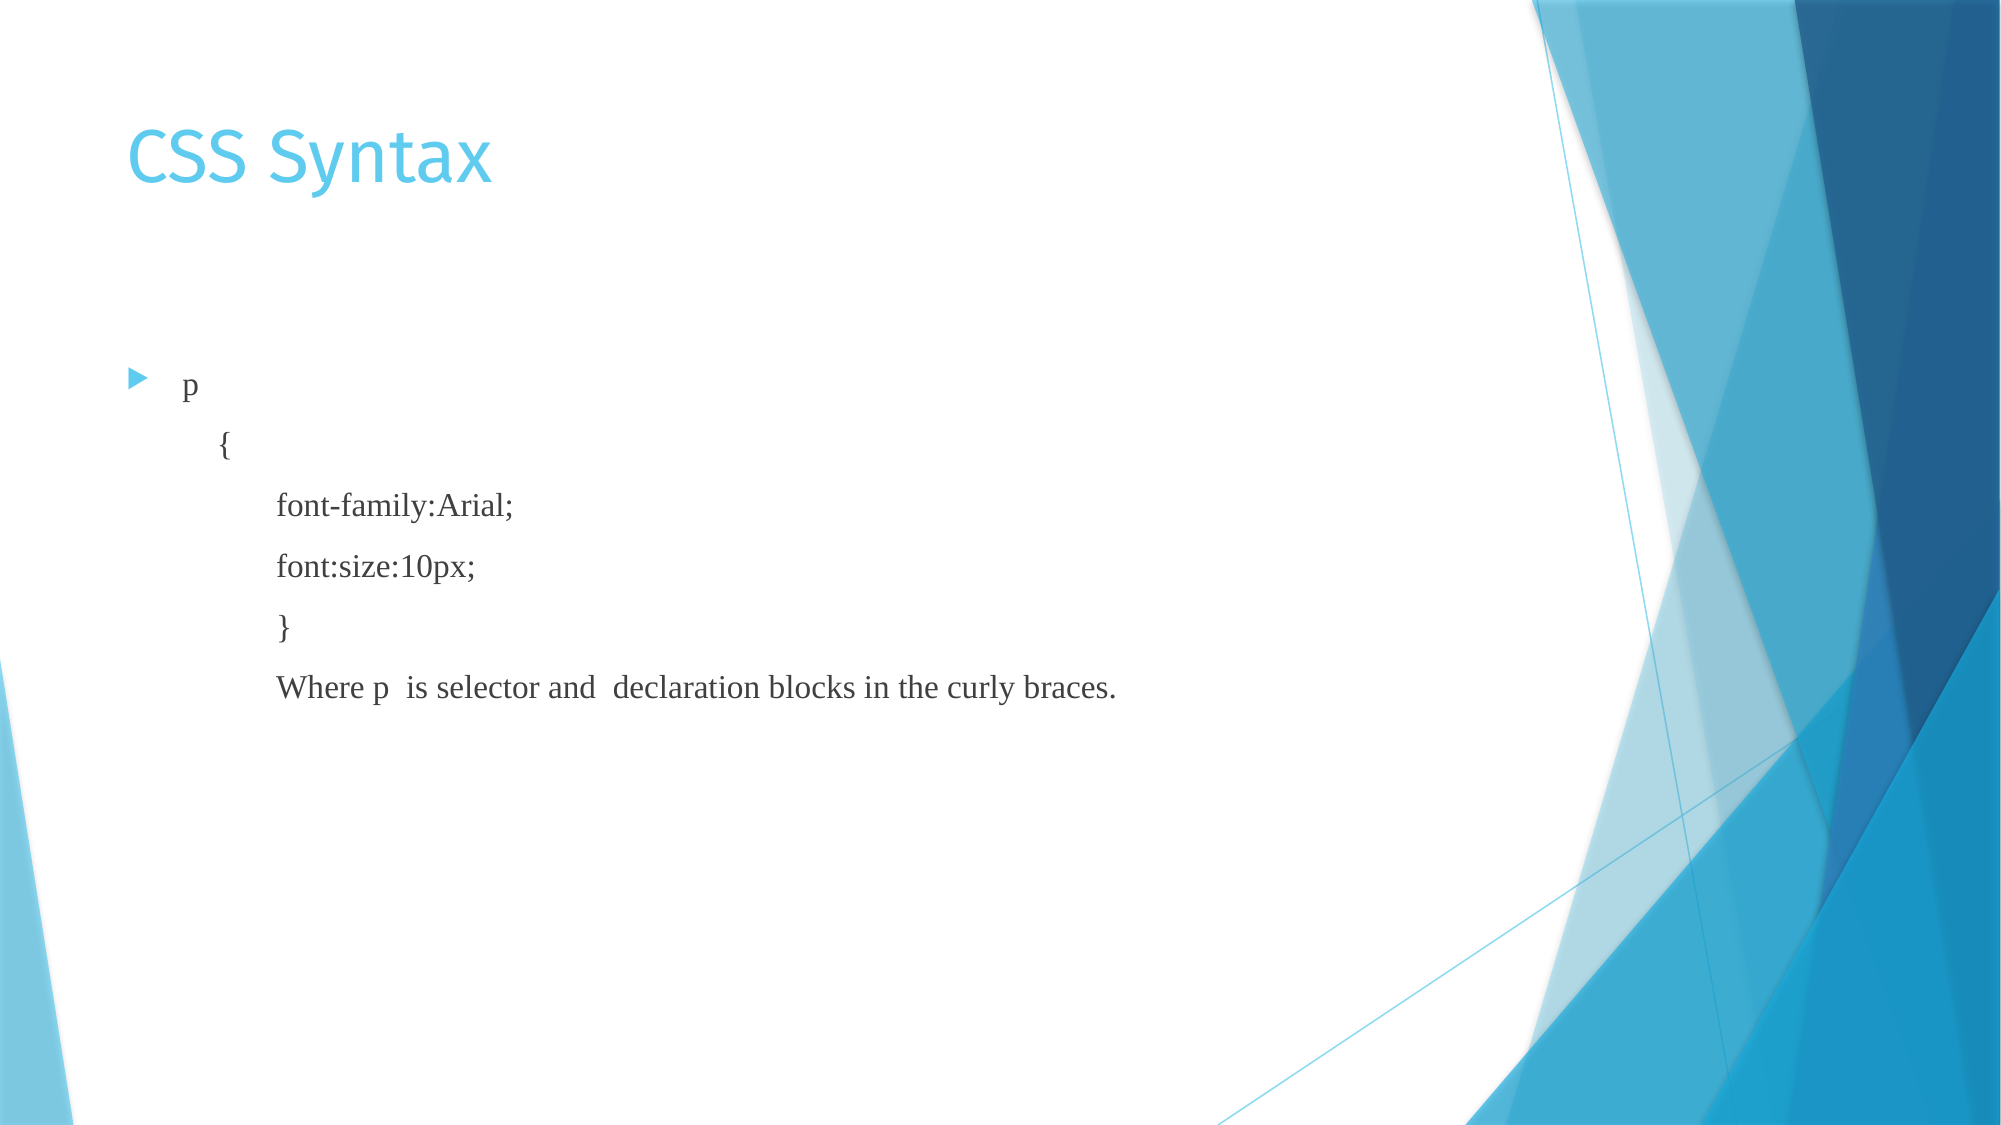

# CSS Syntax
p
           {
font-family:Arial;
font:size:10px;
}
Where p  is selector and  declaration blocks in the curly braces.